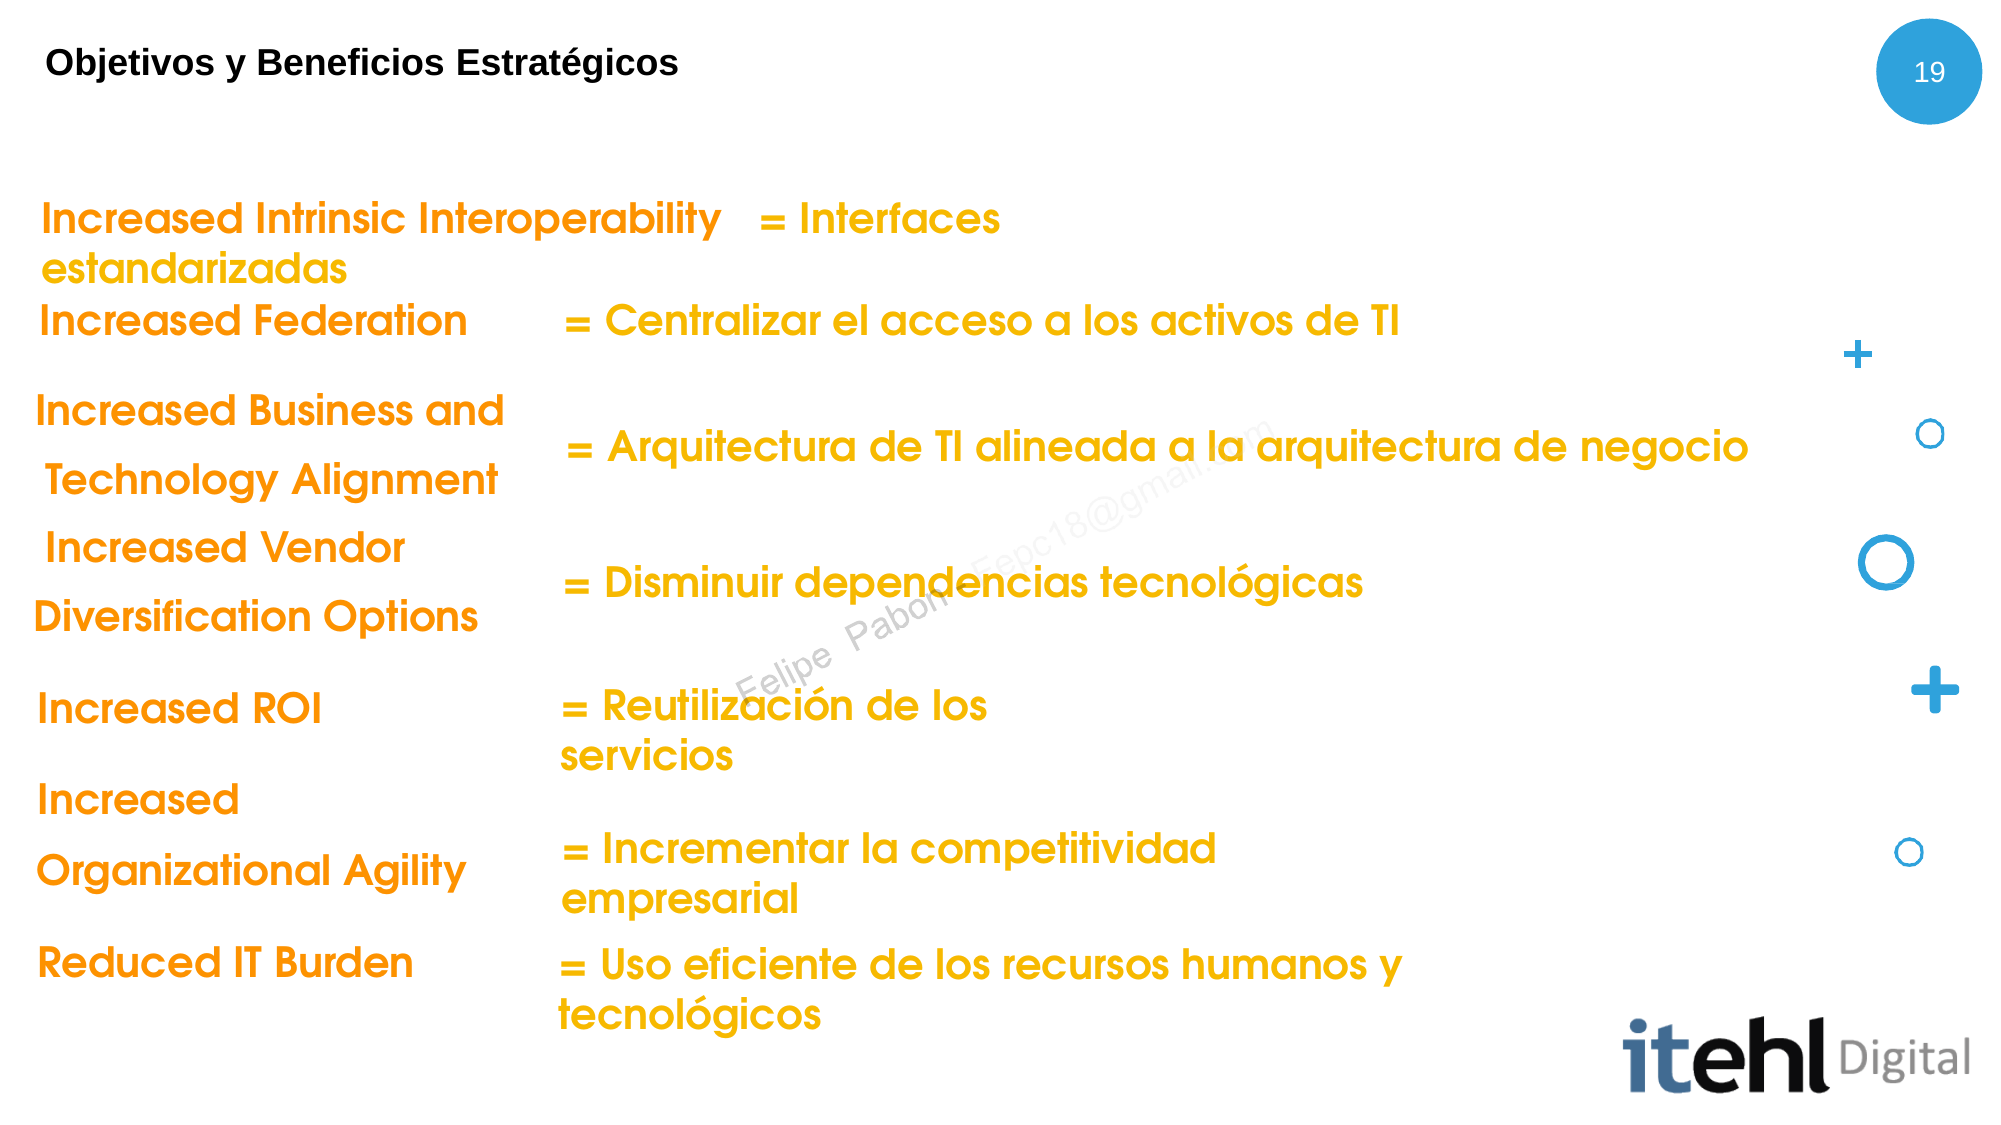

Objetivos y Beneficios Estratégicos
19
Increased Intrinsic Interoperability	= Interfaces estandarizadas
Increased Federation
Increased Business and  Technology Alignment  Increased Vendor  Diversification Options
Increased ROI
Increased  Organizational Agility
Reduced IT Burden
= Centralizar el acceso a los activos de TI

= Arquitectura de TI alineada a la arquitectura de negocio

= Disminuir dependencias tecnológicas

= Reutilización de los servicios

= Incrementar la competitividad empresarial

= Uso eficiente de los recursos humanos y tecnológicos